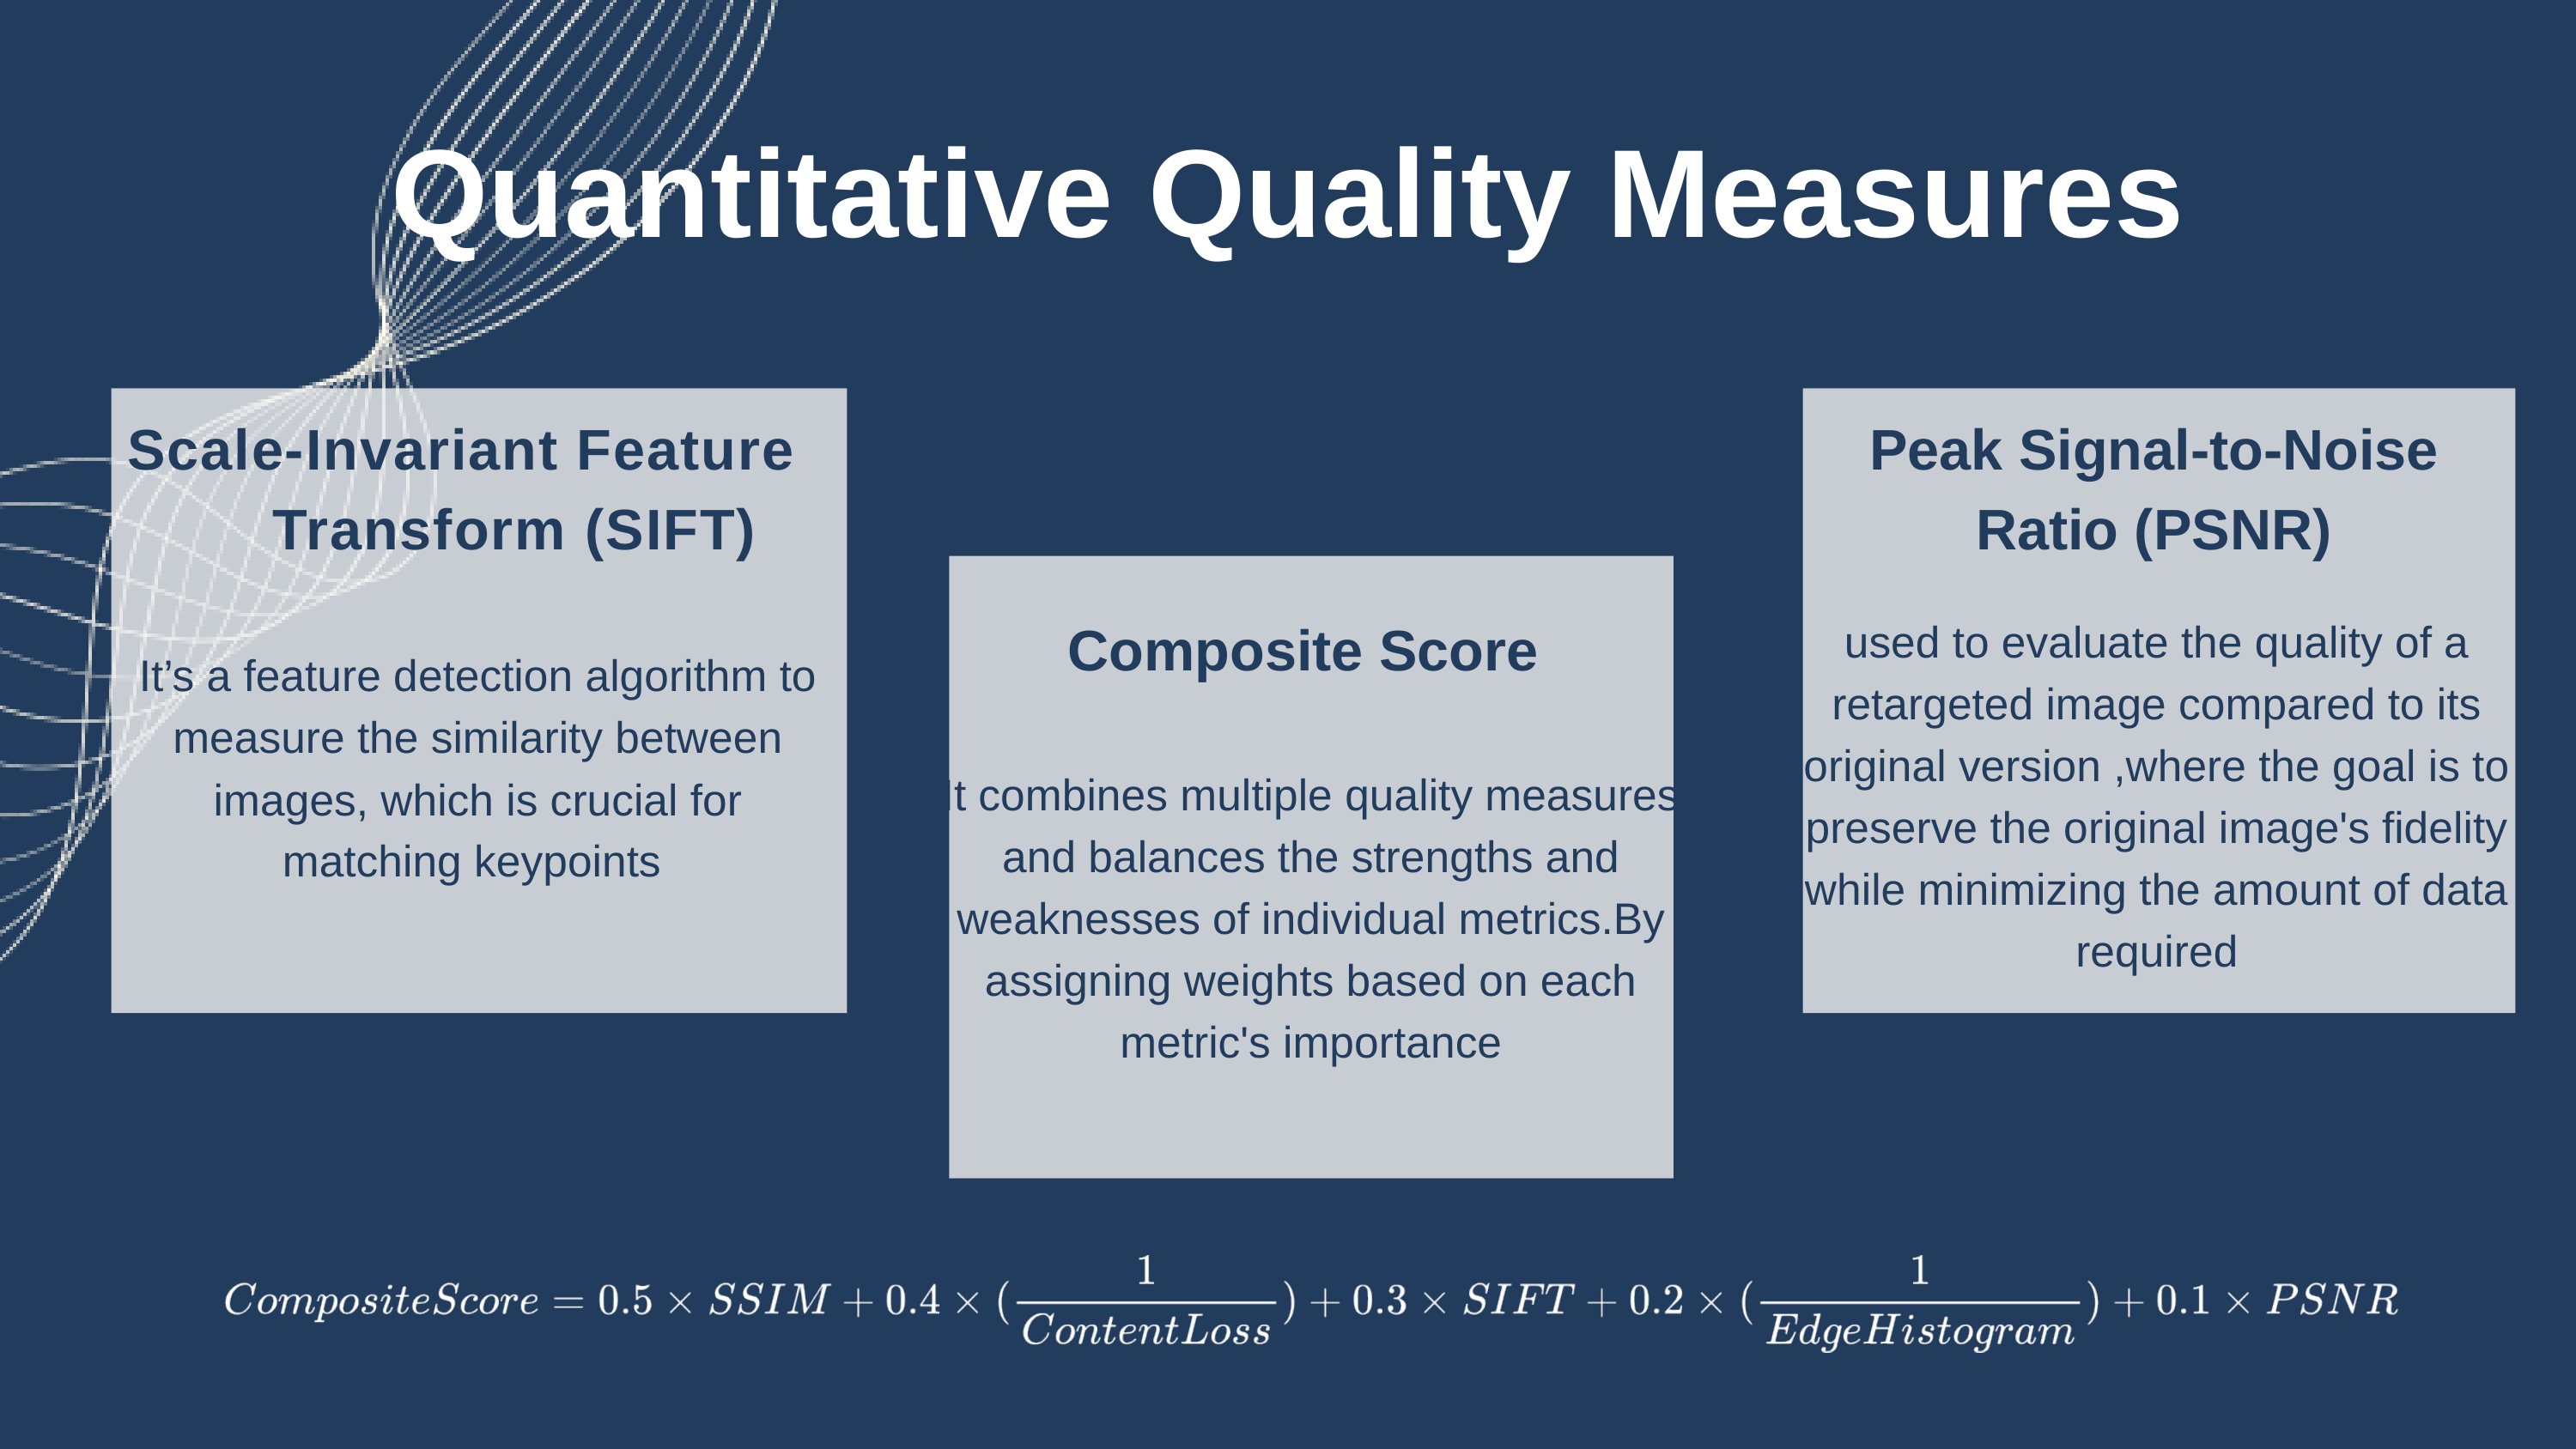

Quantitative Quality Measures

Scale-Invariant Feature       Transform (SIFT)
Peak Signal-to-Noise Ratio (PSNR)

Composite Score
used to evaluate the quality of a retargeted image compared to its original version ,where the goal is to preserve the original image's fidelity while minimizing the amount of data required

It’s a feature detection algorithm to measure the similarity between images, which is crucial for matching keypoints

It combines multiple quality measures and balances the strengths and weaknesses of individual metrics.By assigning weights based on each metric's importance